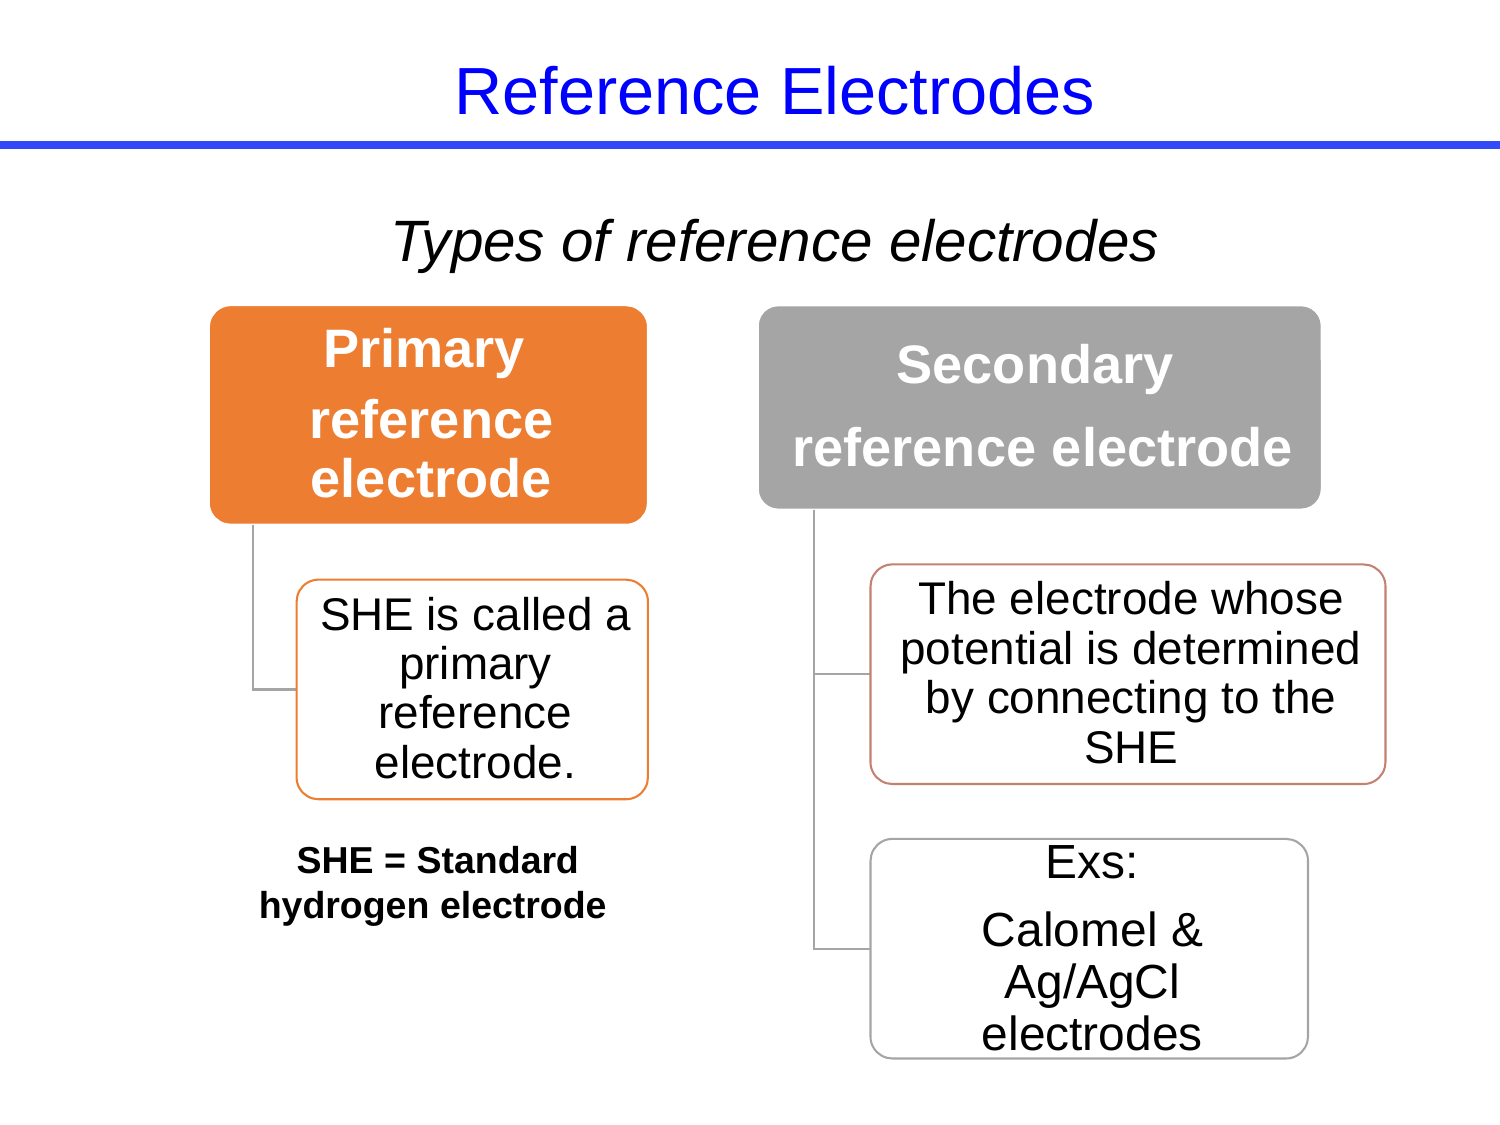

Reference Electrodes
Types of reference electrodes
Primary
reference electrode
SHE is called a primary reference electrode.
Secondary
reference electrode
The electrode whose potential is determined by connecting to the SHE
Exs:
Calomel & Ag/AgCl electrodes
SHE = Standard hydrogen electrode